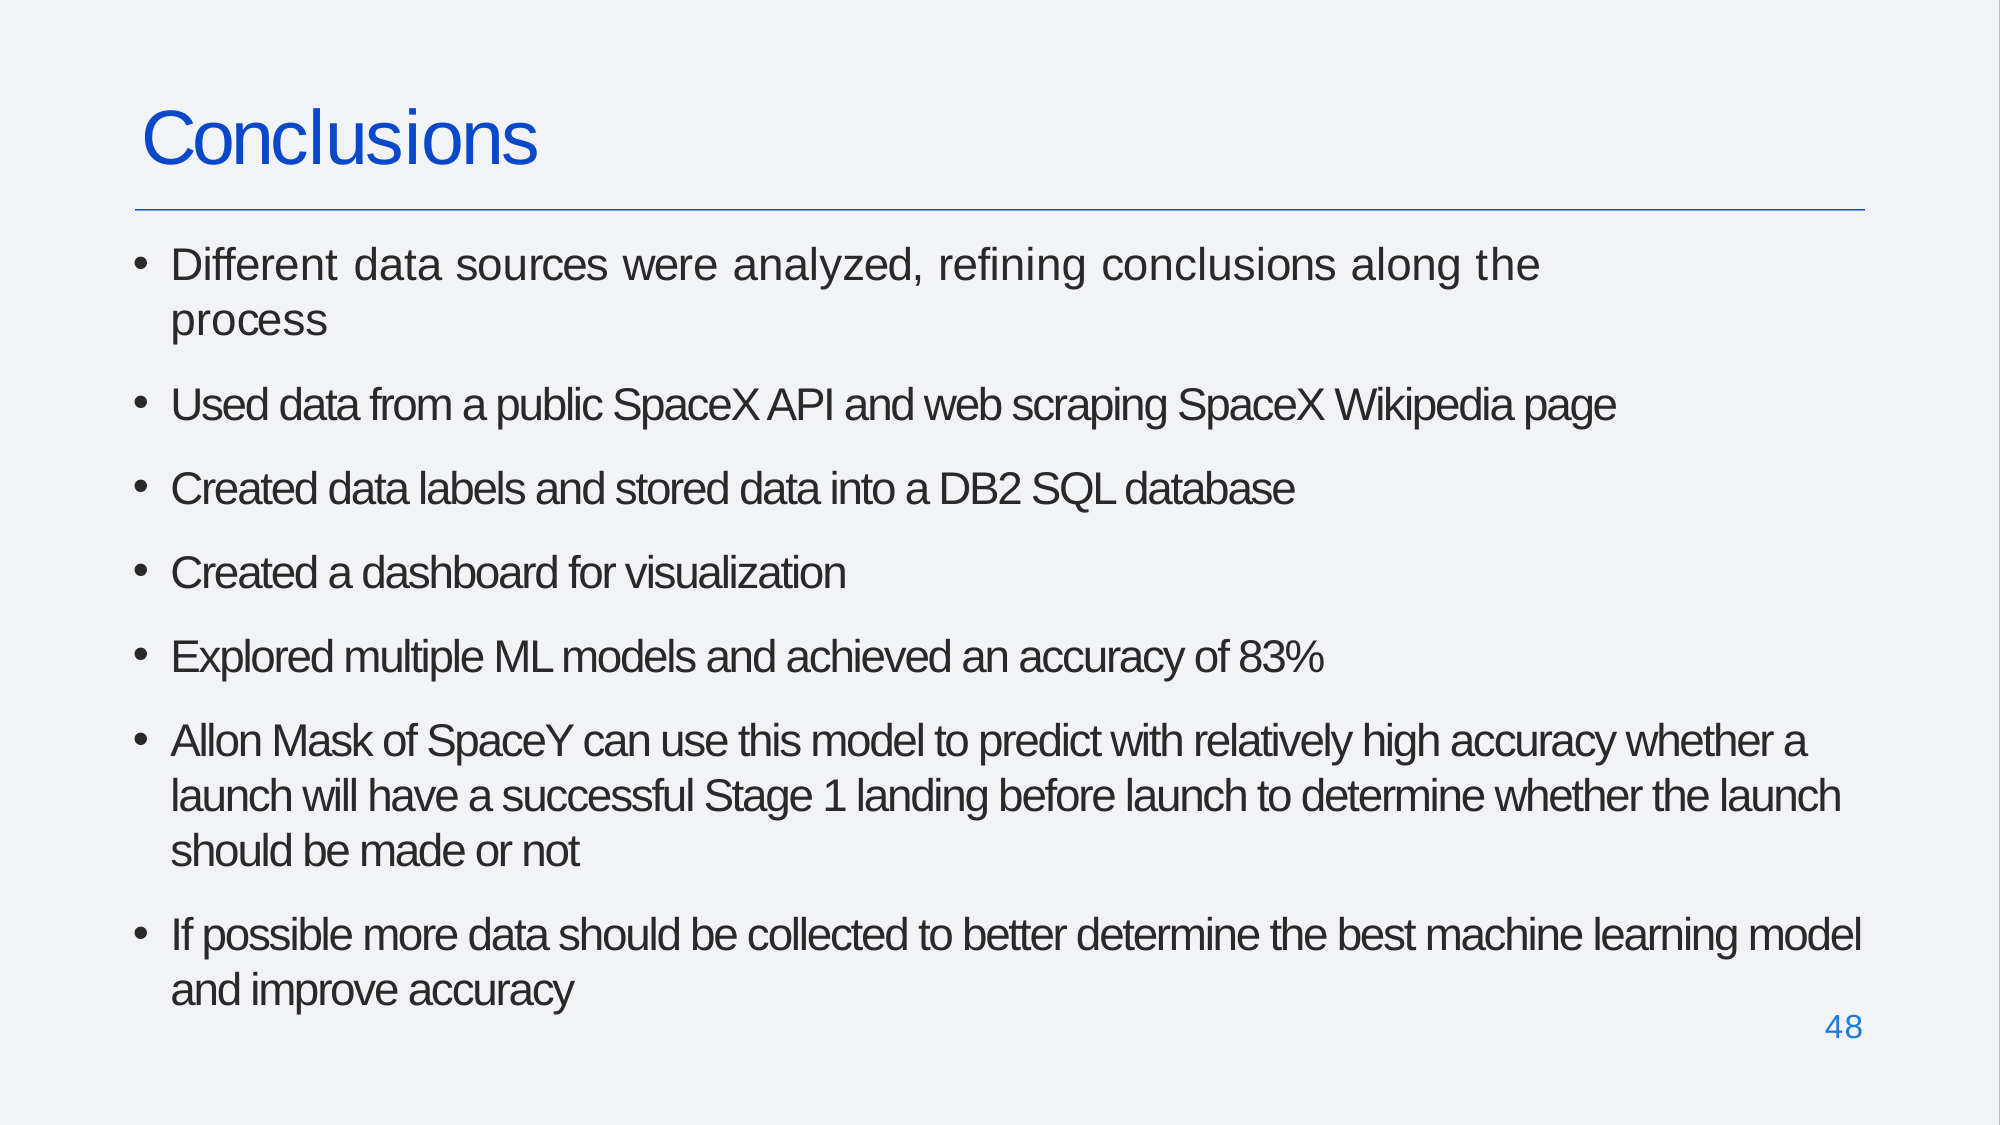

# Conclusions
Different data sources were analyzed, refining conclusions along the
process
Used data from a public SpaceX API and web scraping SpaceX Wikipedia page
Created data labels and stored data into a DB2 SQL database
Created a dashboard for visualization
Explored multiple ML models and achieved an accuracy of 83%
Allon Mask of SpaceY can use this model to predict with relatively high accuracy whether a  launch will have a successful Stage 1 landing before launch to determine whether the launch  should be made or not
If possible more data should be collected to better determine the best machine learning model and improve accuracy
48